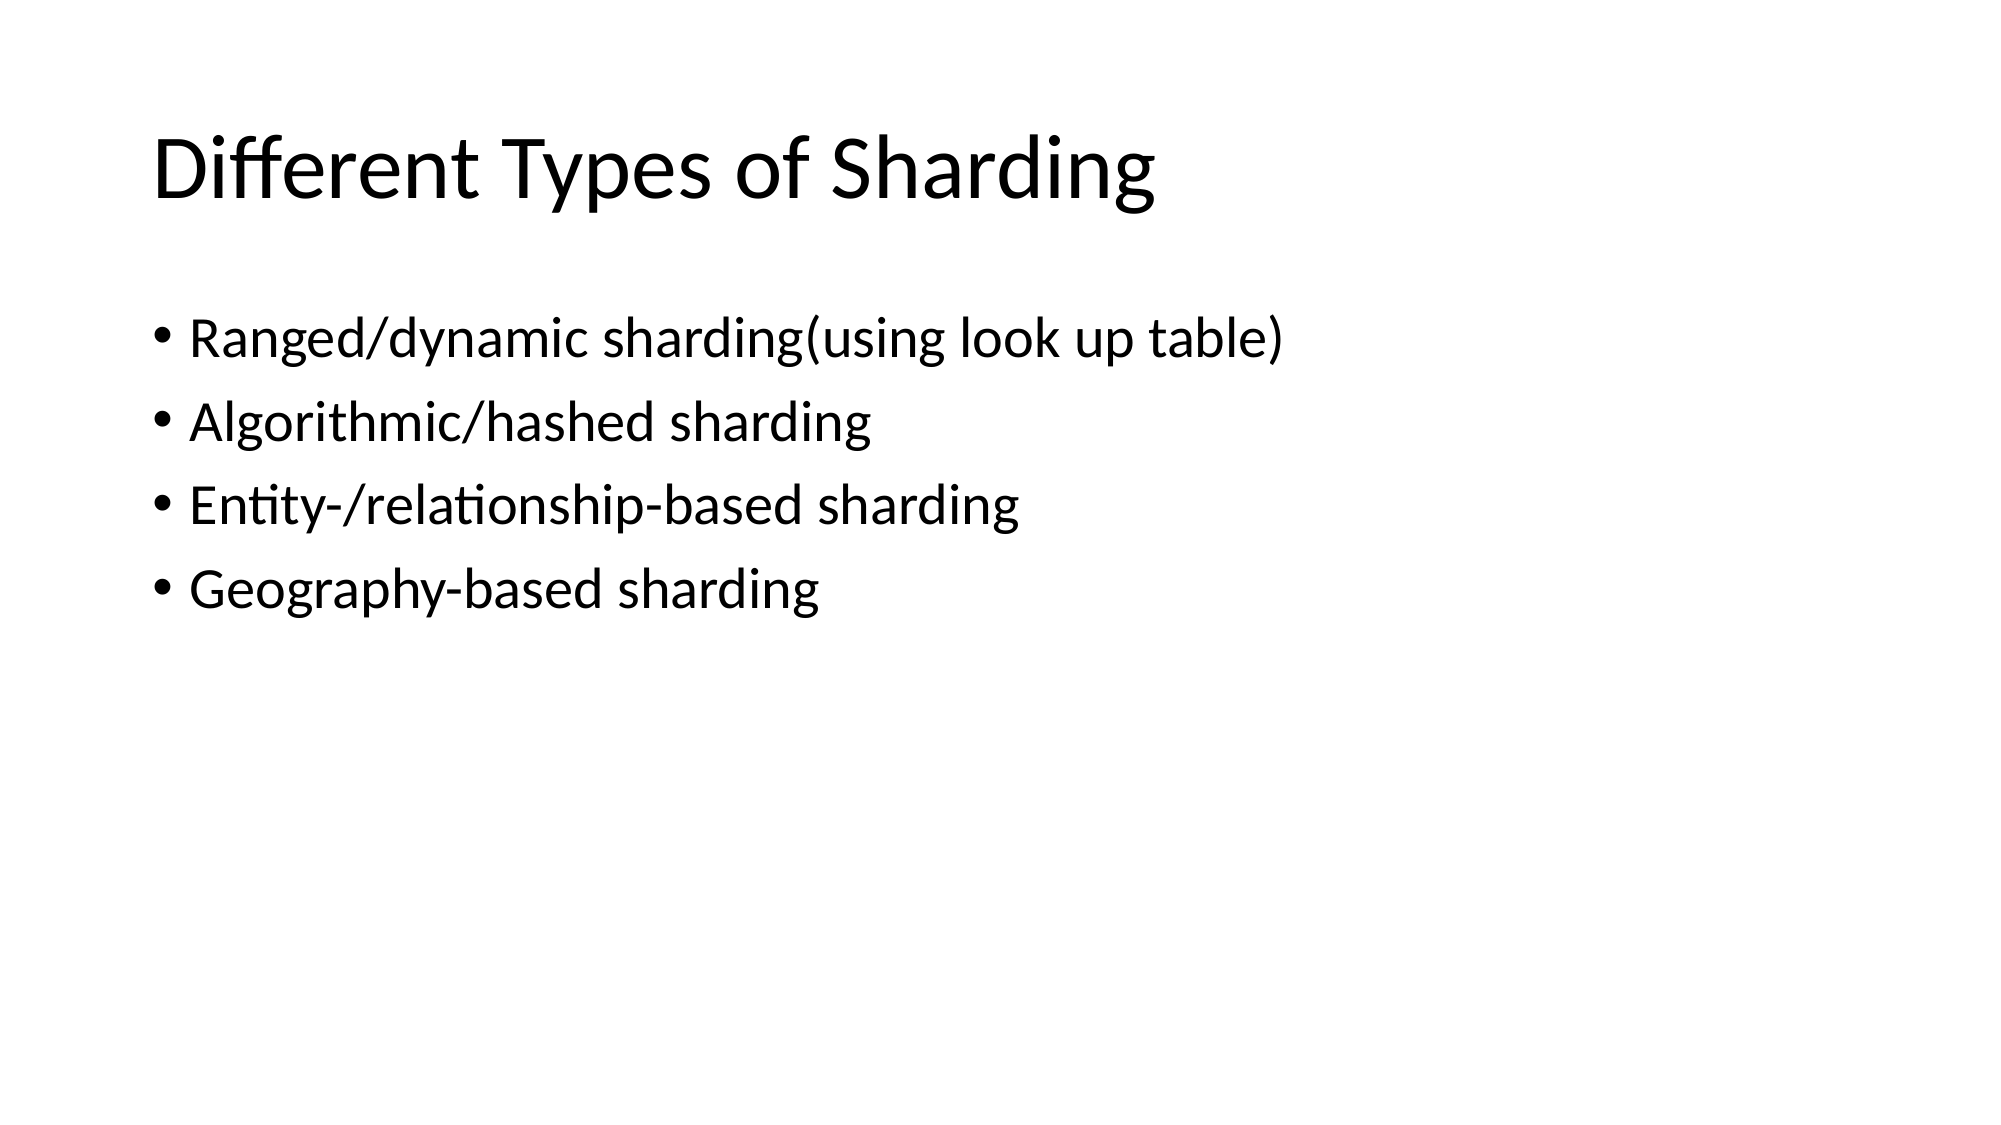

# Different Types of Sharding
Ranged/dynamic sharding(using look up table)
Algorithmic/hashed sharding
Entity-/relationship-based sharding
Geography-based sharding